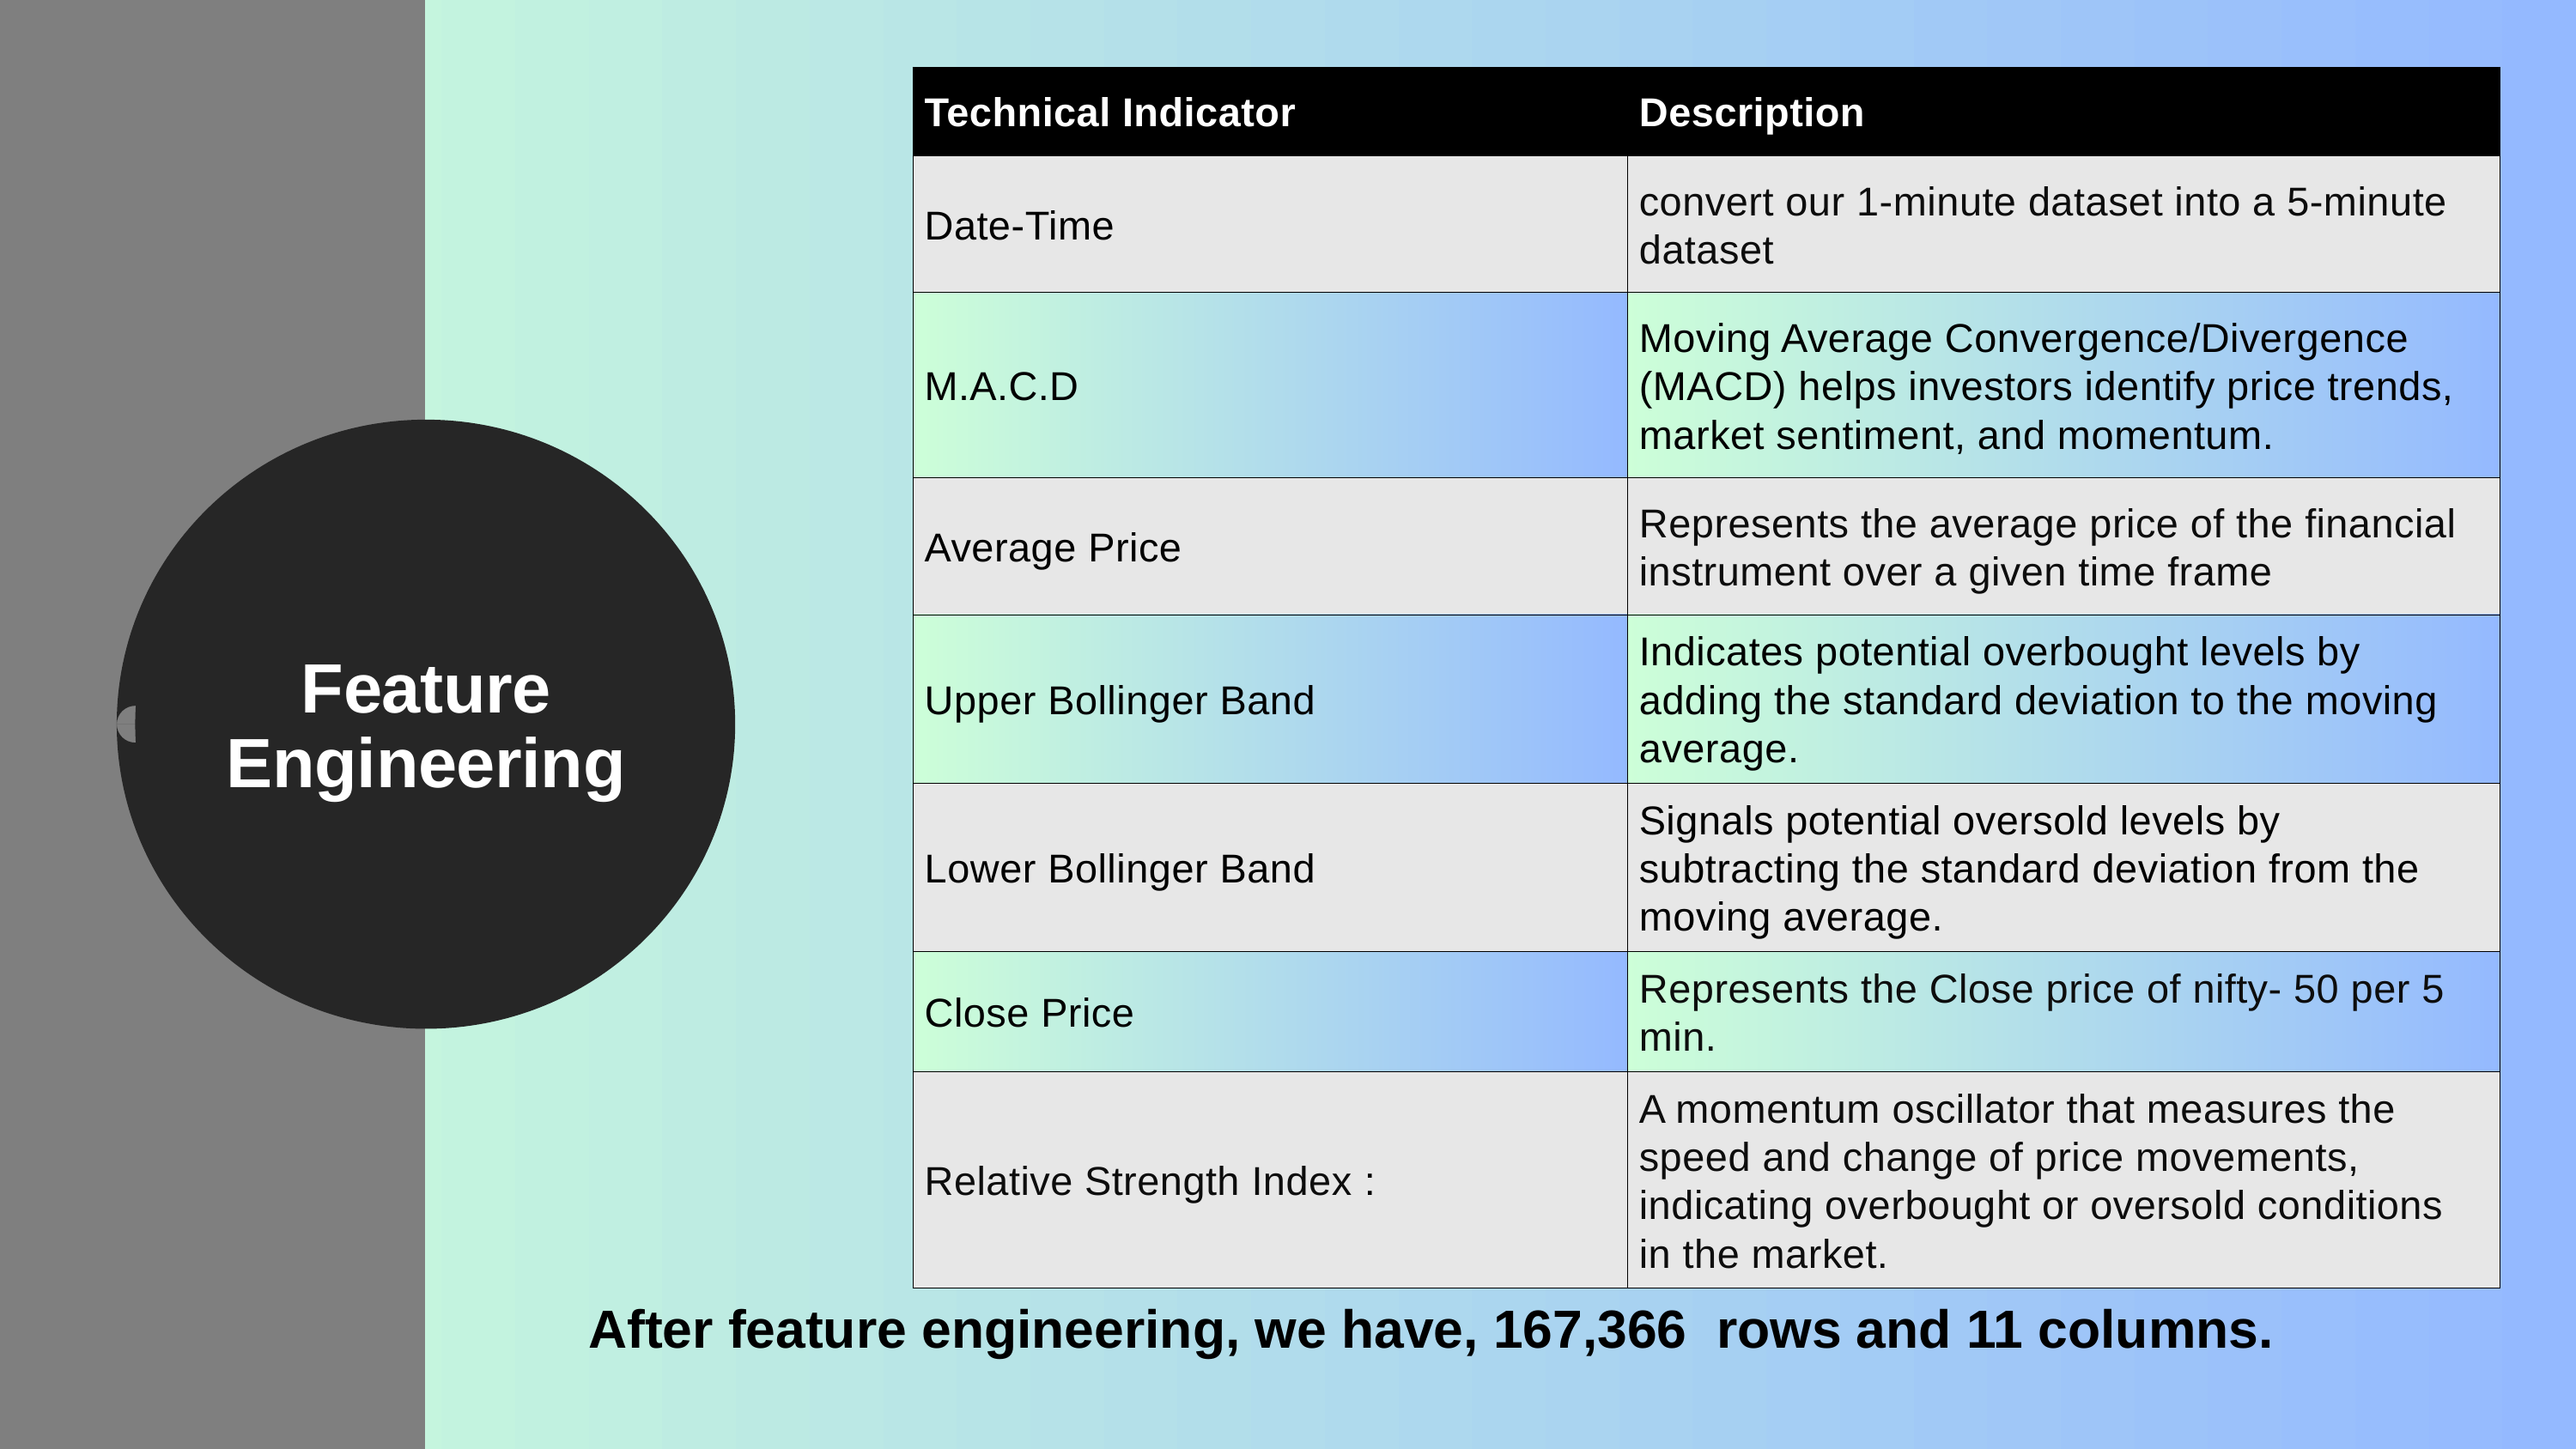

| Technical Indicator | Description |
| --- | --- |
| Date-Time | convert our 1-minute dataset into a 5-minute dataset |
| M.A.C.D | Moving Average Convergence/Divergence (MACD) helps investors identify price trends, market sentiment, and momentum. |
| Average Price | Represents the average price of the financial instrument over a given time frame |
| Upper Bollinger Band | Indicates potential overbought levels by adding the standard deviation to the moving average. |
| Lower Bollinger Band | Signals potential oversold levels by subtracting the standard deviation from the moving average. |
| Close Price | Represents the Close price of nifty- 50 per 5 min. |
| Relative Strength Index : | A momentum oscillator that measures the speed and change of price movements, indicating overbought or oversold conditions in the market. |

Feature Engineering

After feature engineering, we have, 167,366  rows and 11 columns.